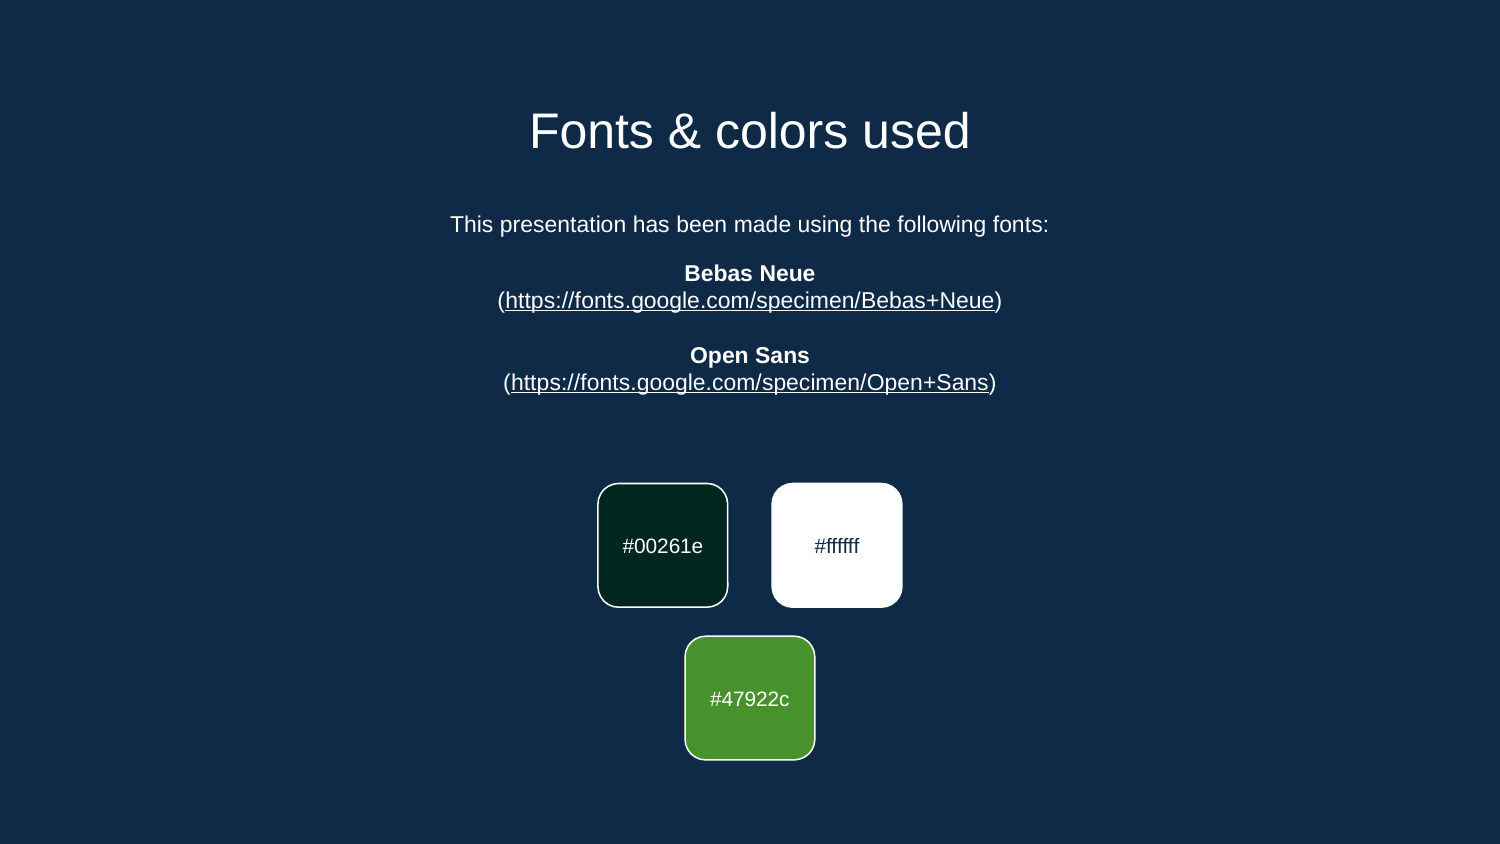

# Fonts & colors used
This presentation has been made using the following fonts:
Bebas Neue
(https://fonts.google.com/specimen/Bebas+Neue)

Open Sans
(https://fonts.google.com/specimen/Open+Sans)

#00261e
#ffffff

#47922c